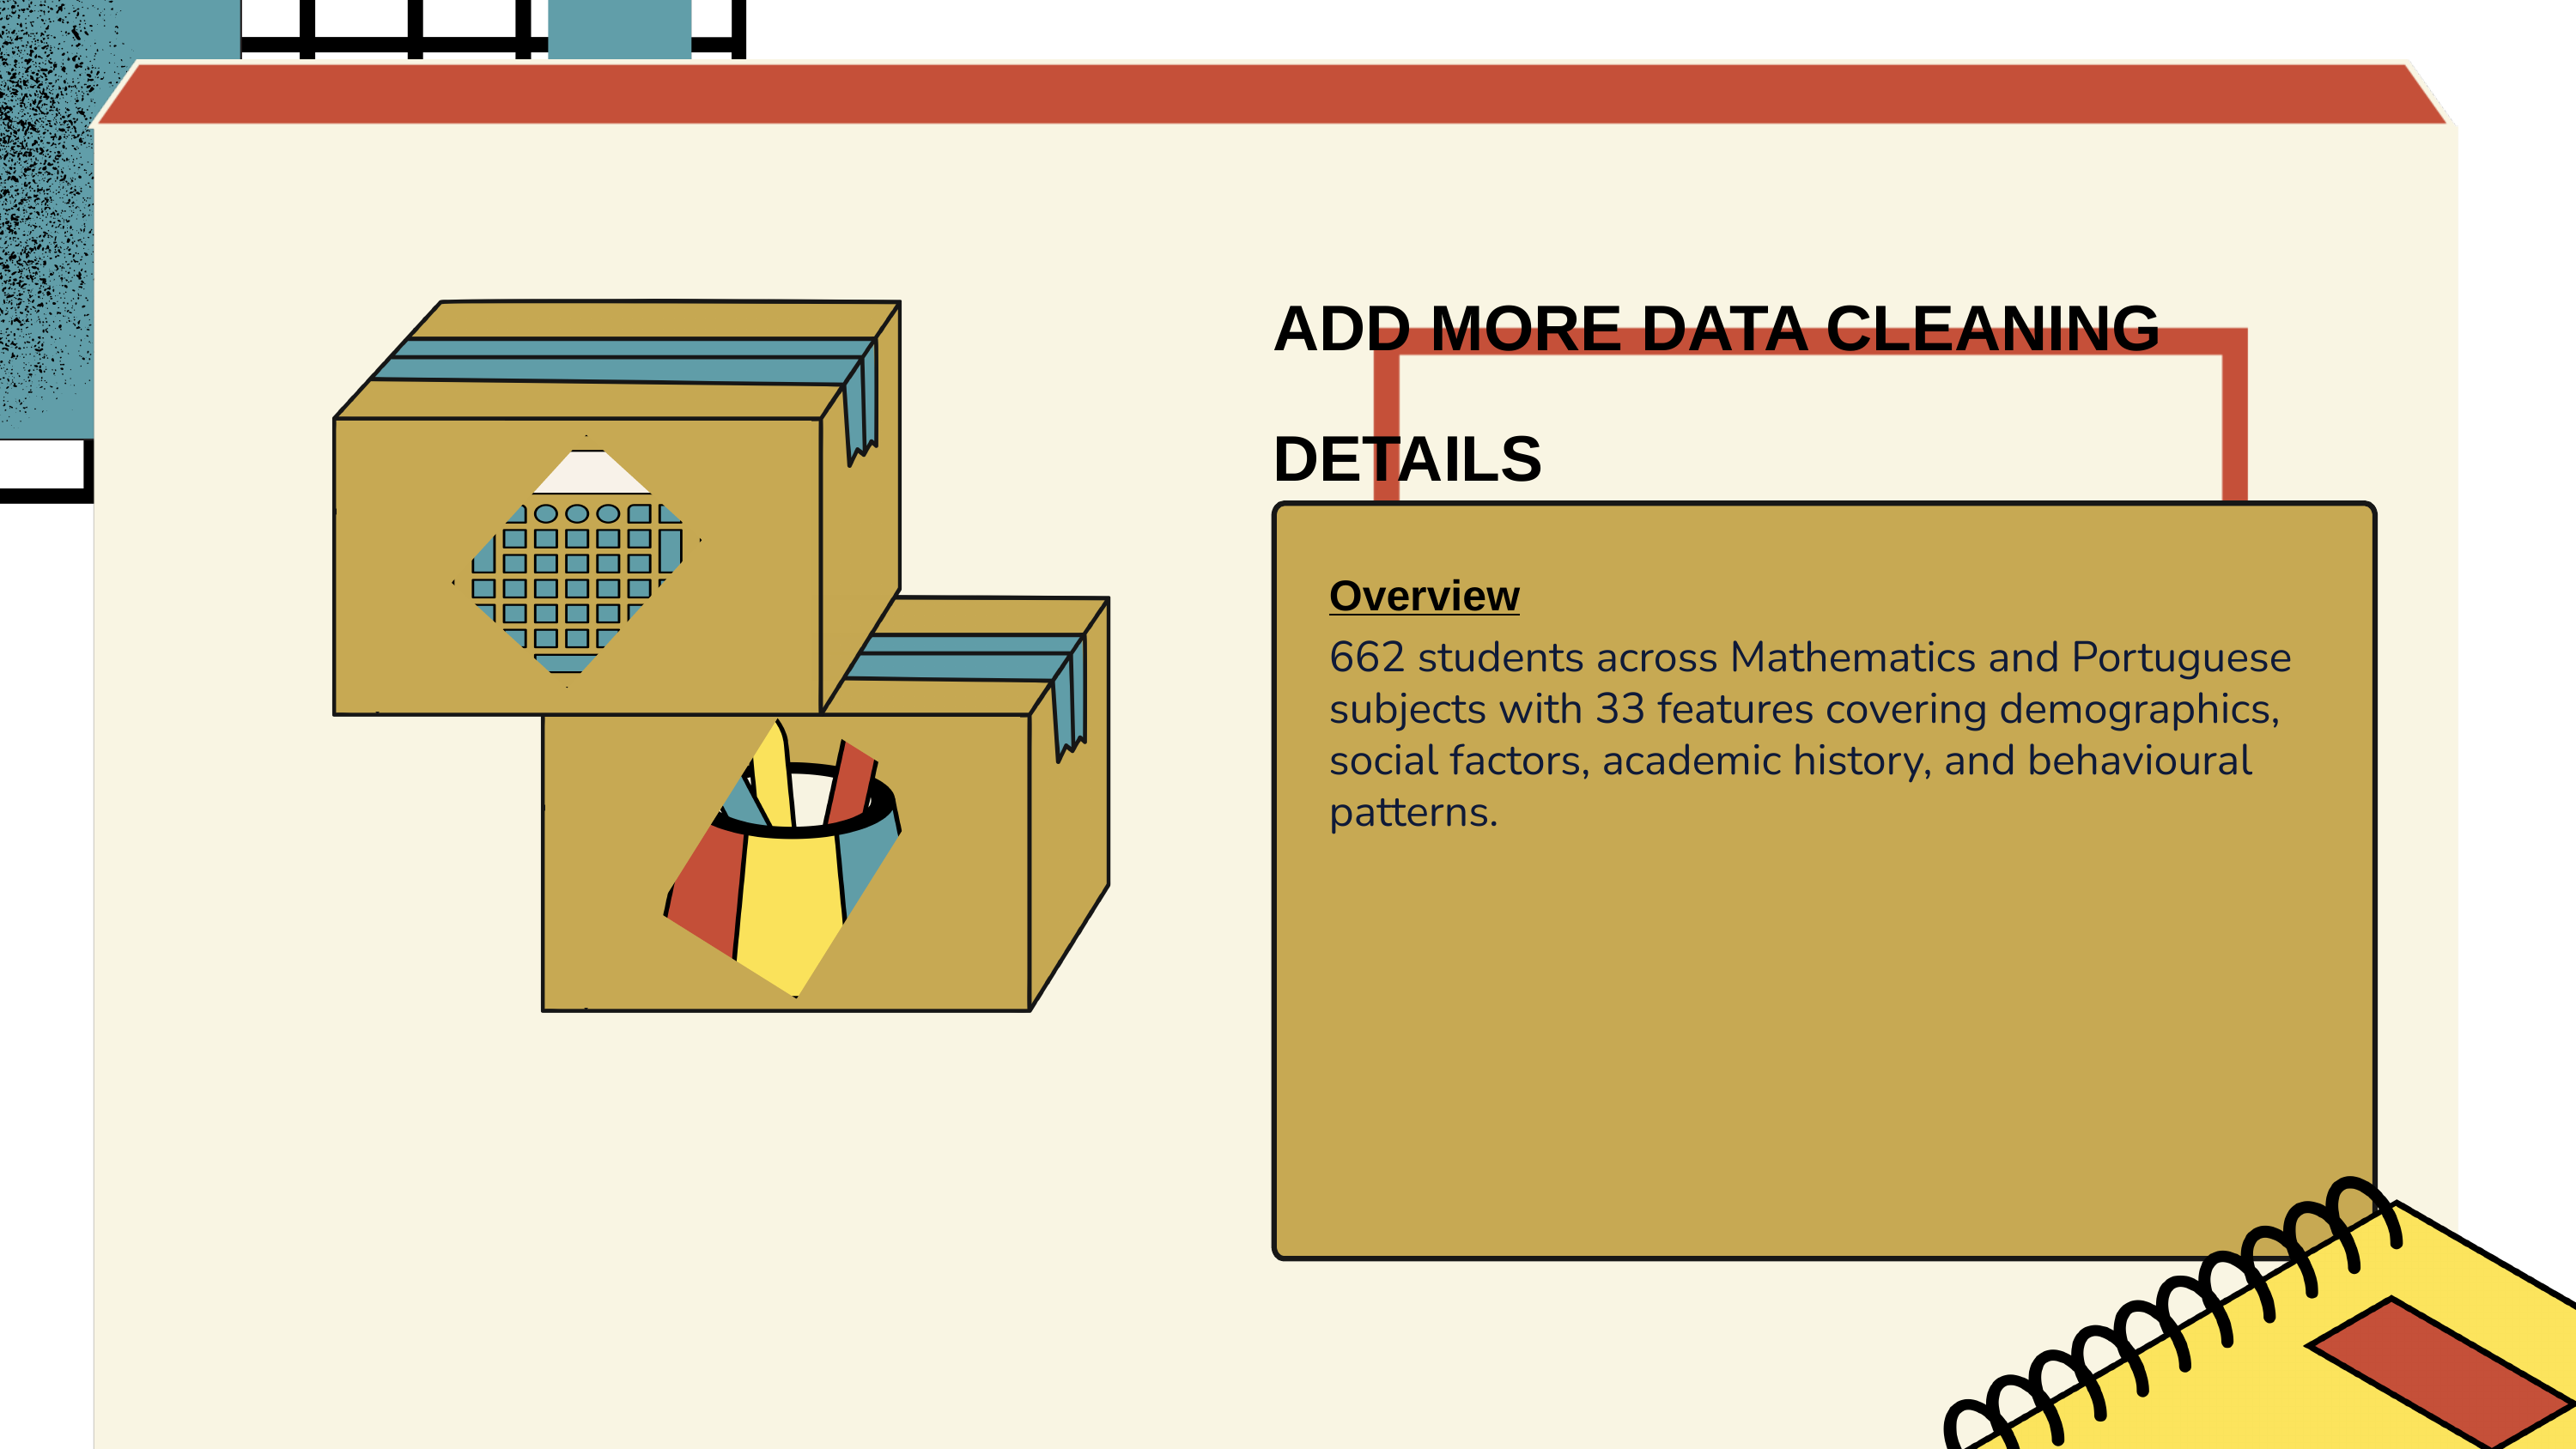

ADD MORE DATA CLEANING DETAILS

Overview

662 students across Mathematics and Portuguese subjects with 33 features covering demographics, social factors, academic history, and behavioural patterns.